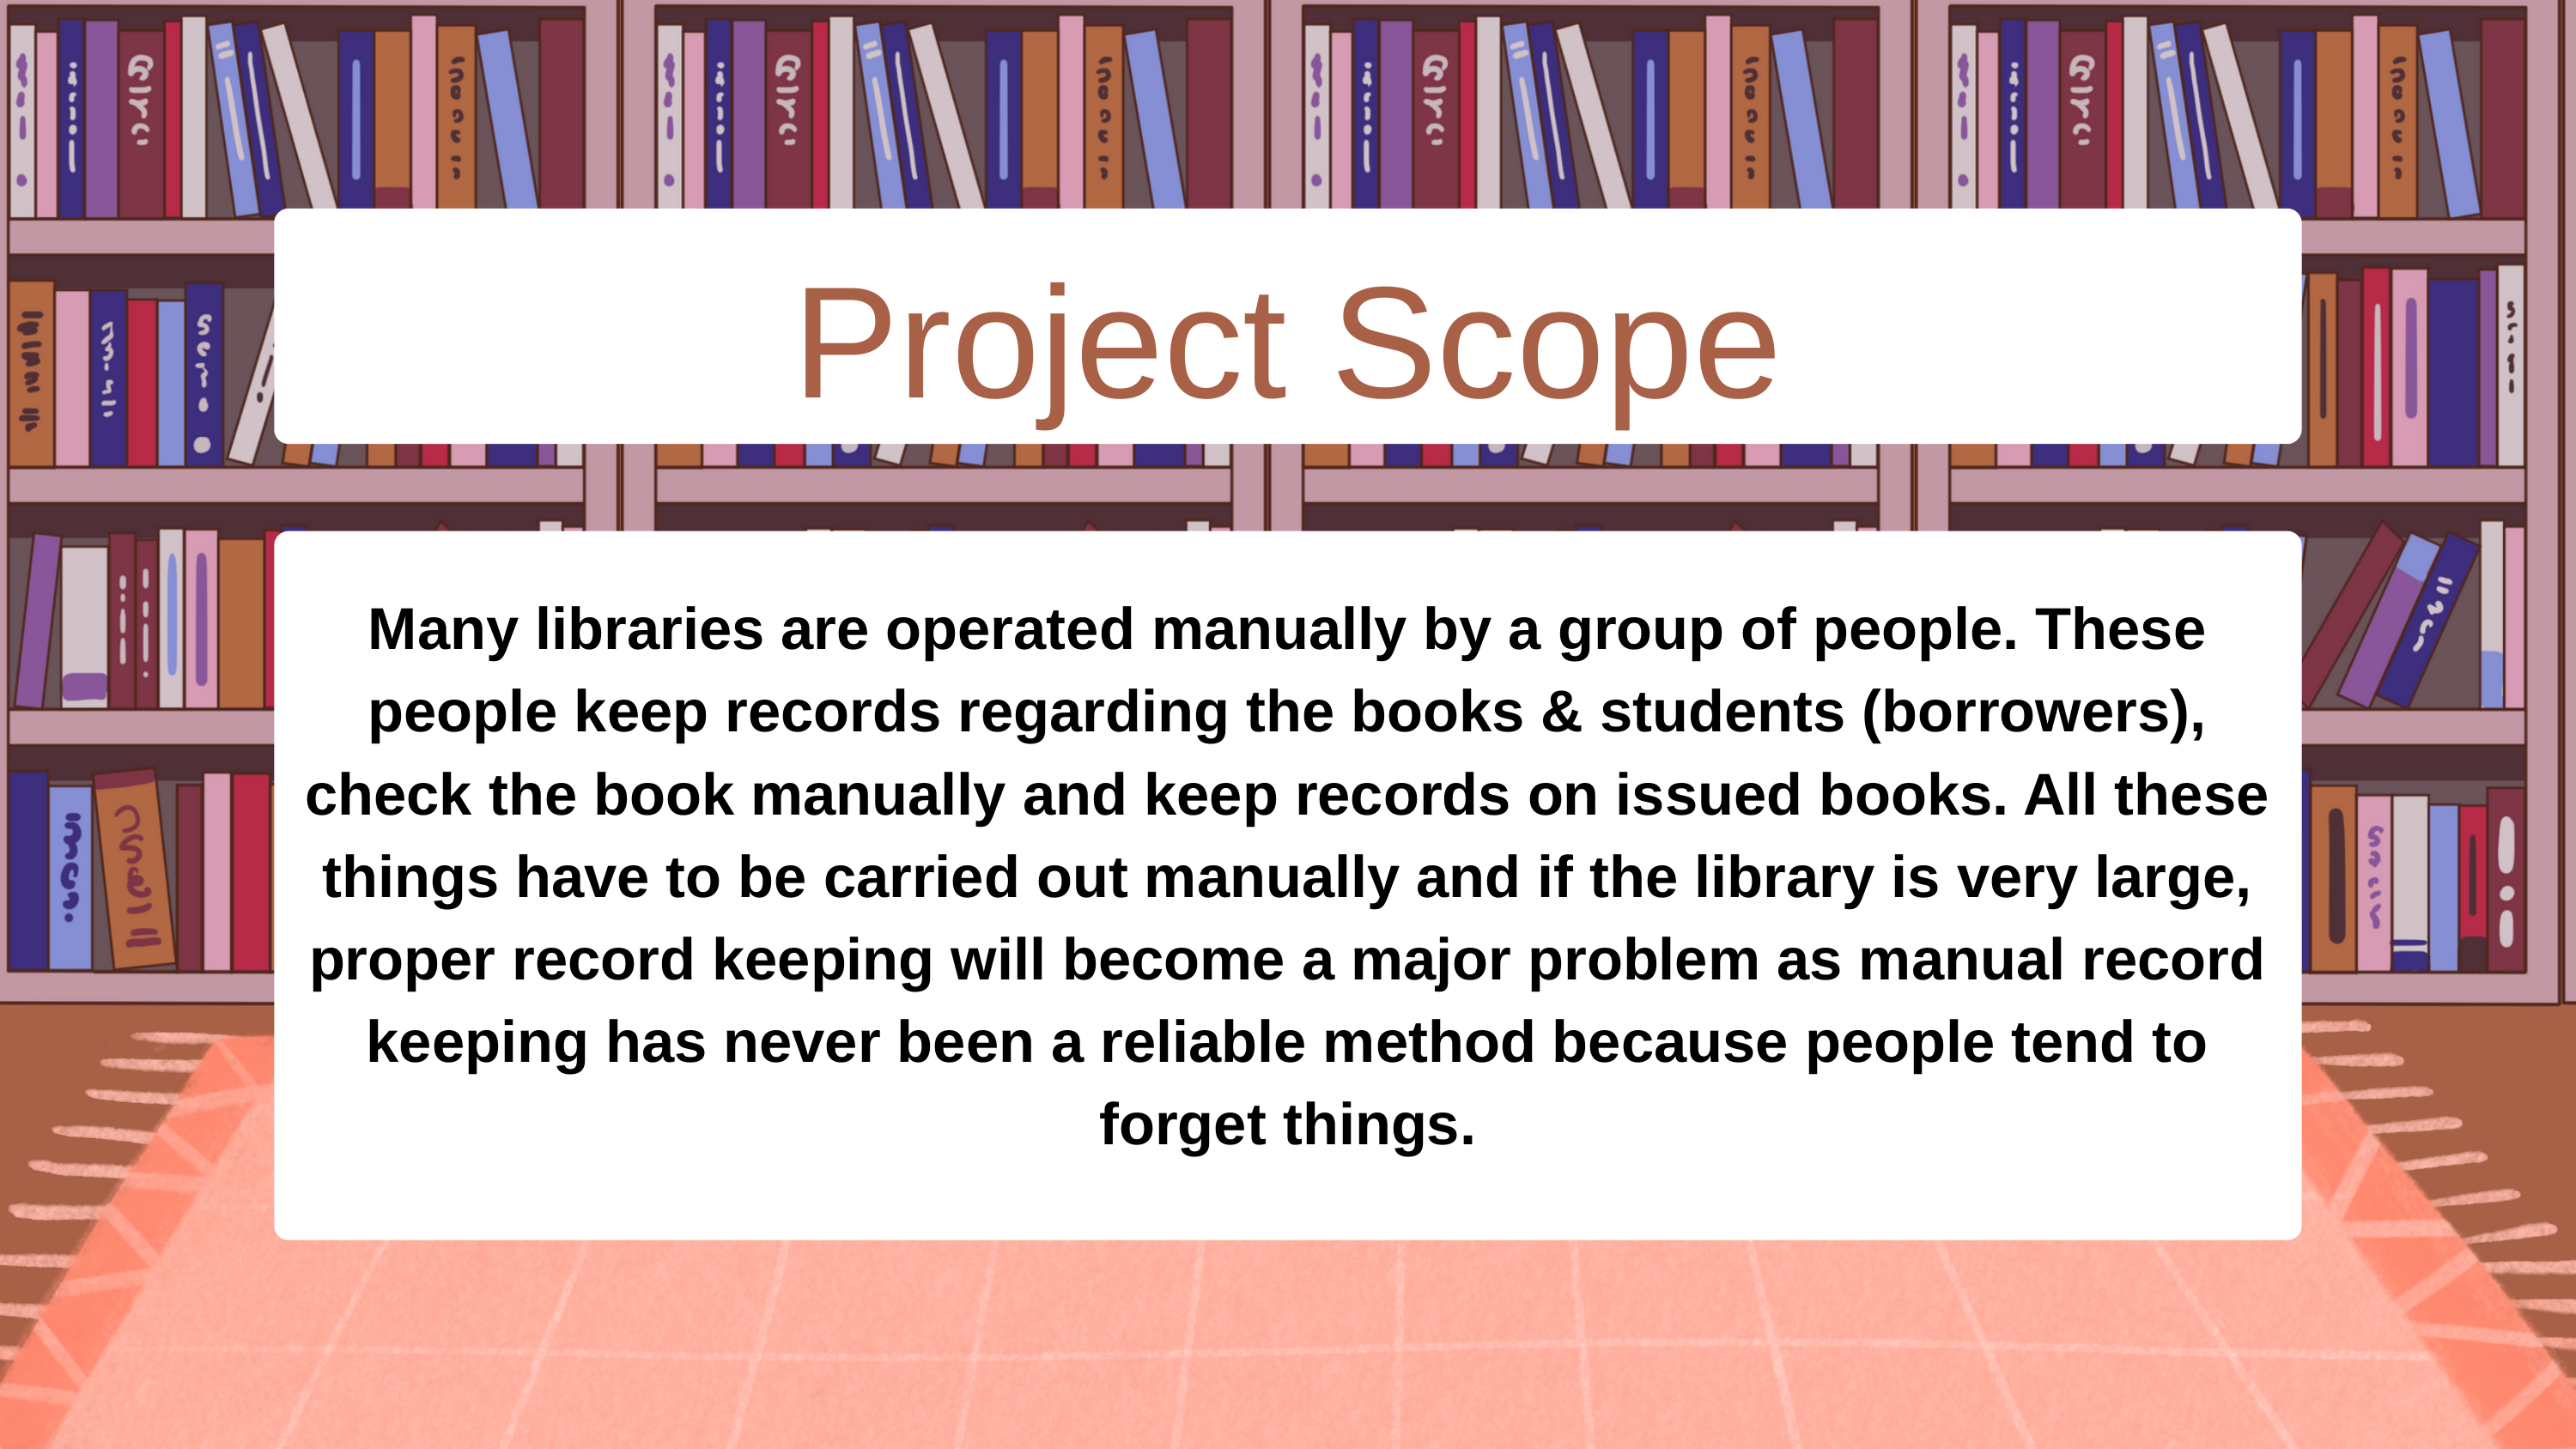

Project Scope

Many libraries are operated manually by a group of people. These people keep records regarding the books & students (borrowers), check the book manually and keep records on issued books. All these things have to be carried out manually and if the library is very large, proper record keeping will become a major problem as manual record keeping has never been a reliable method because people tend to forget things.